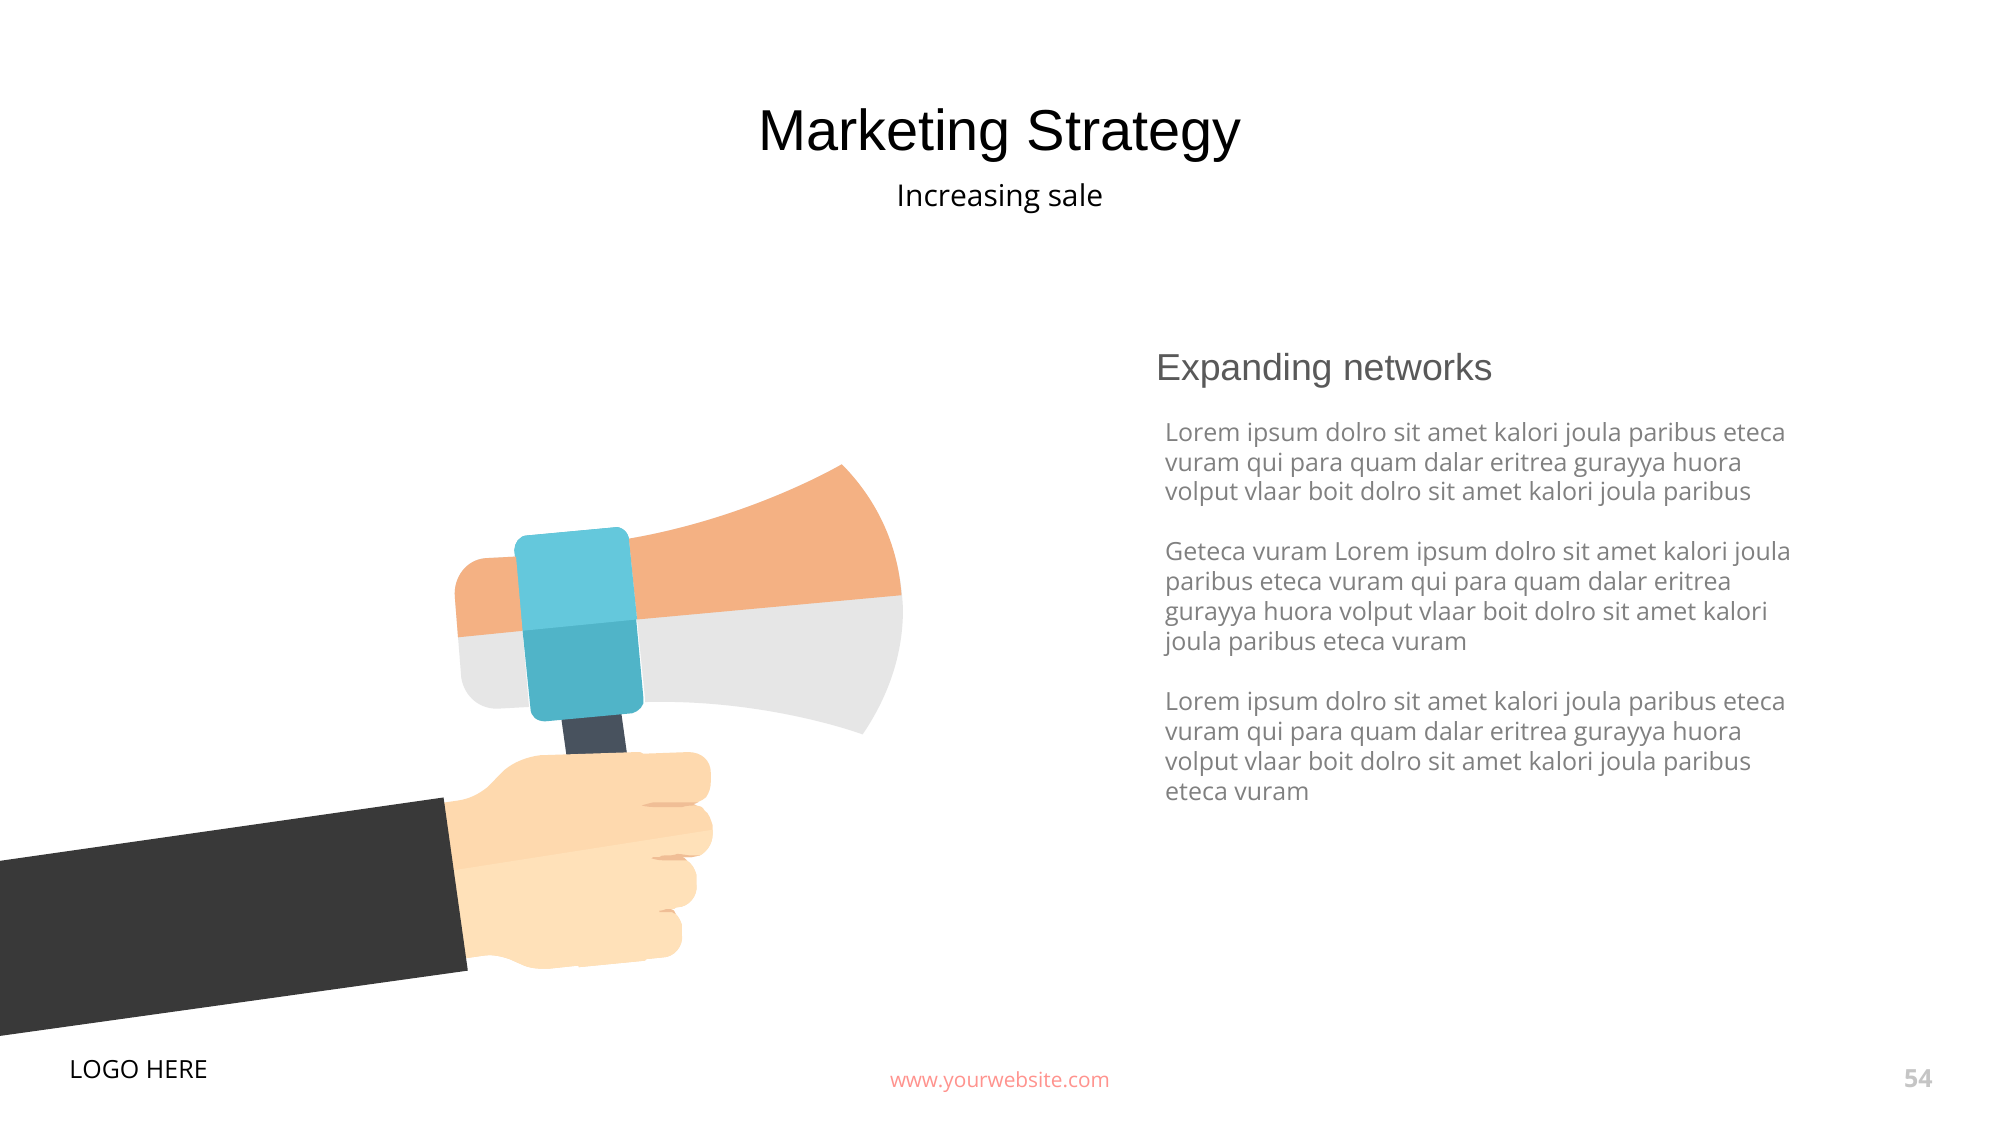

# Marketing Strategy
Increasing sale
Expanding networks
Lorem ipsum dolro sit amet kalori joula paribus eteca vuram qui para quam dalar eritrea gurayya huora volput vlaar boit dolro sit amet kalori joula paribus

Geteca vuram Lorem ipsum dolro sit amet kalori joula paribus eteca vuram qui para quam dalar eritrea gurayya huora volput vlaar boit dolro sit amet kalori joula paribus eteca vuram

Lorem ipsum dolro sit amet kalori joula paribus eteca vuram qui para quam dalar eritrea gurayya huora volput vlaar boit dolro sit amet kalori joula paribus eteca vuram

LOGO HERE
www.yourwebsite.com
54